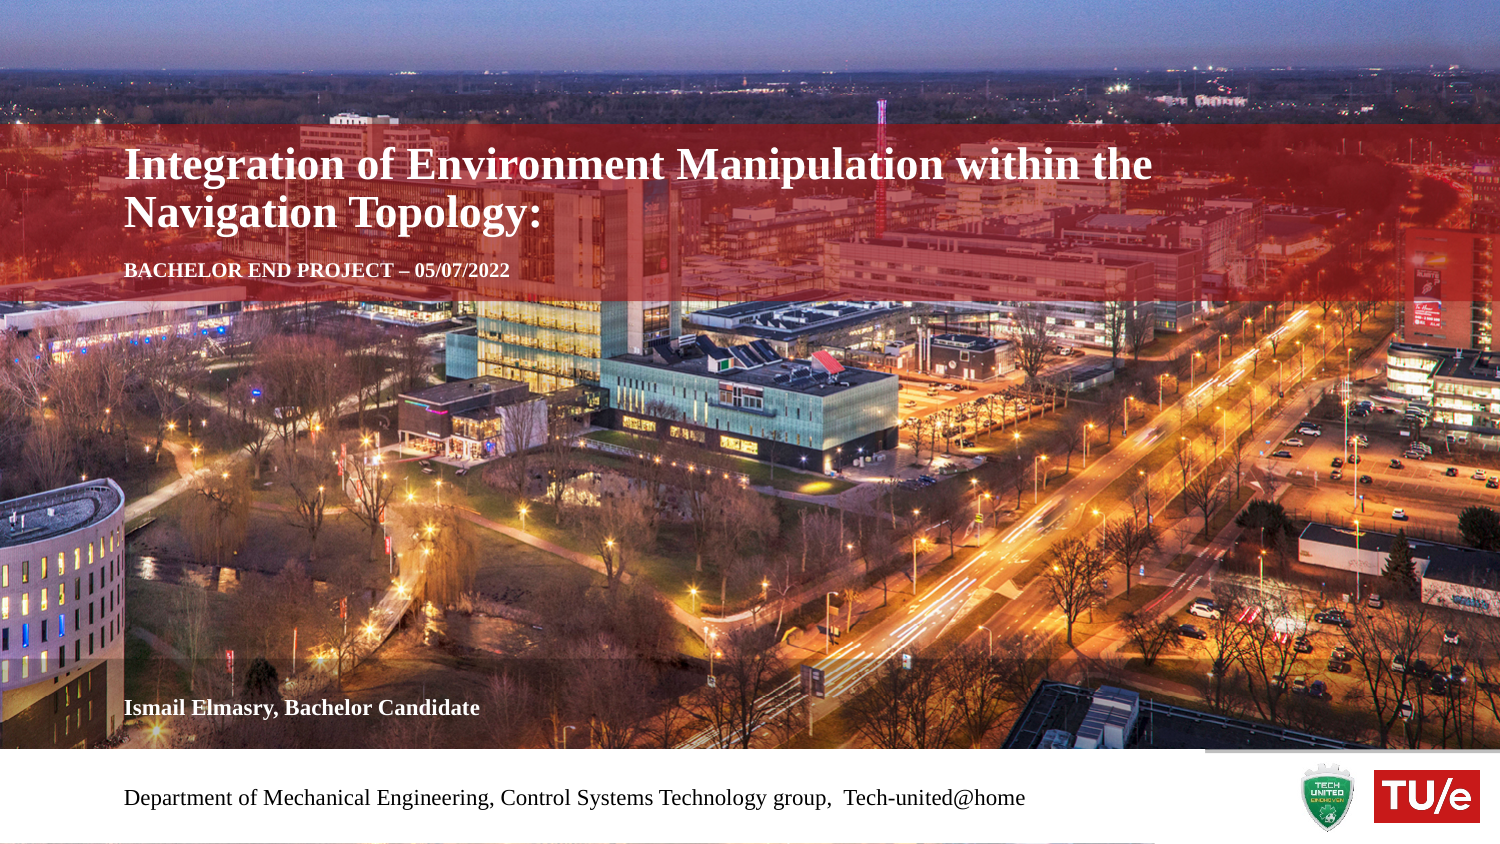

# Integration of Environment Manipulation within the Navigation Topology:
Bachelor End Project – 05/07/2022
Ismail Elmasry, Bachelor Candidate
Department of Mechanical Engineering, Control Systems Technology group,  Tech-united@home